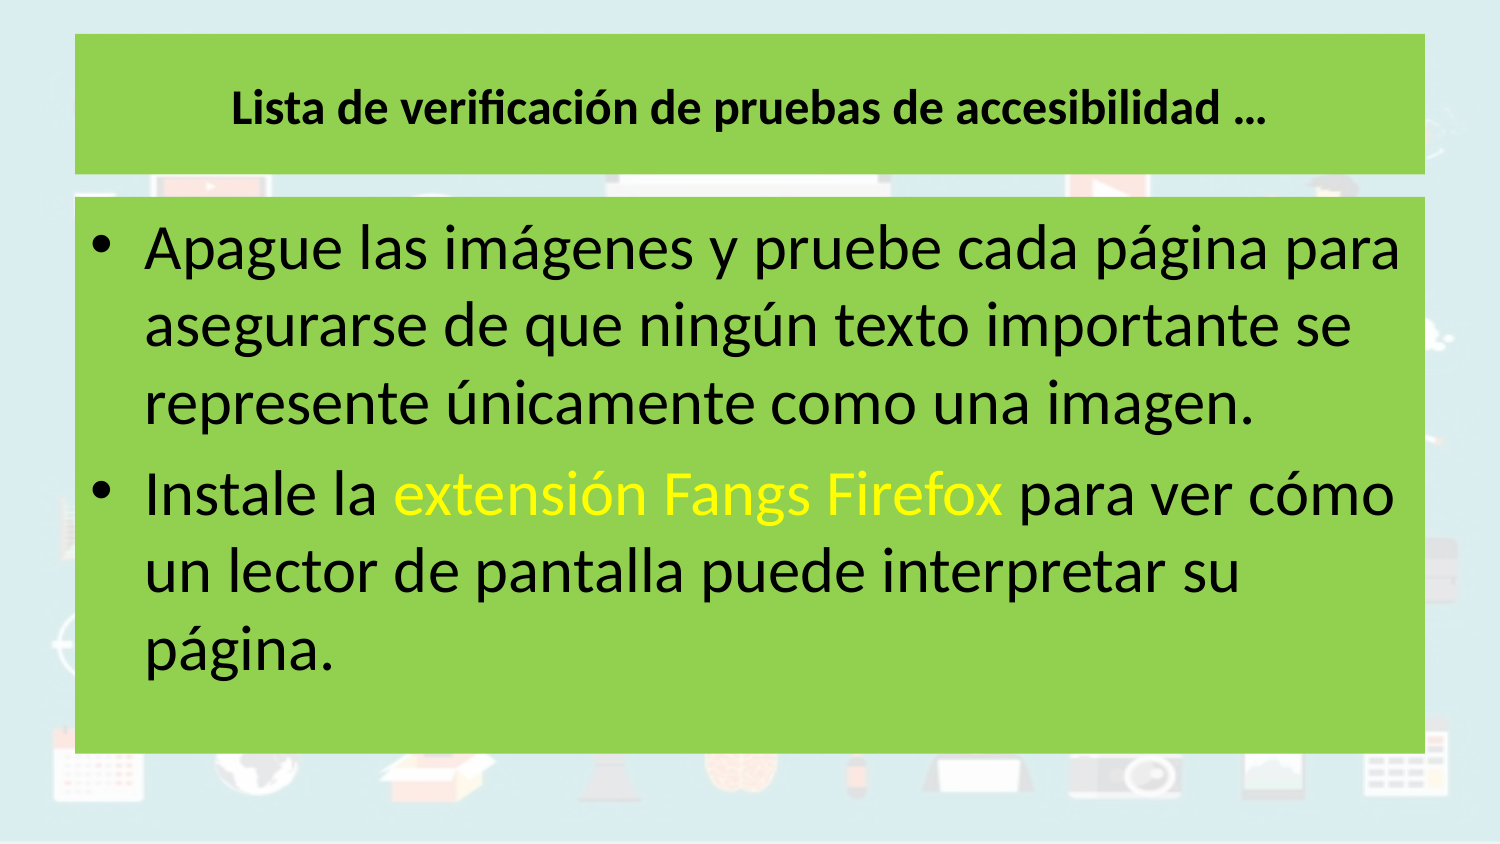

# Lista de verificación de pruebas de accesibilidad …
Apague las imágenes y pruebe cada página para asegurarse de que ningún texto importante se represente únicamente como una imagen.
Instale la extensión Fangs Firefox para ver cómo un lector de pantalla puede interpretar su página.